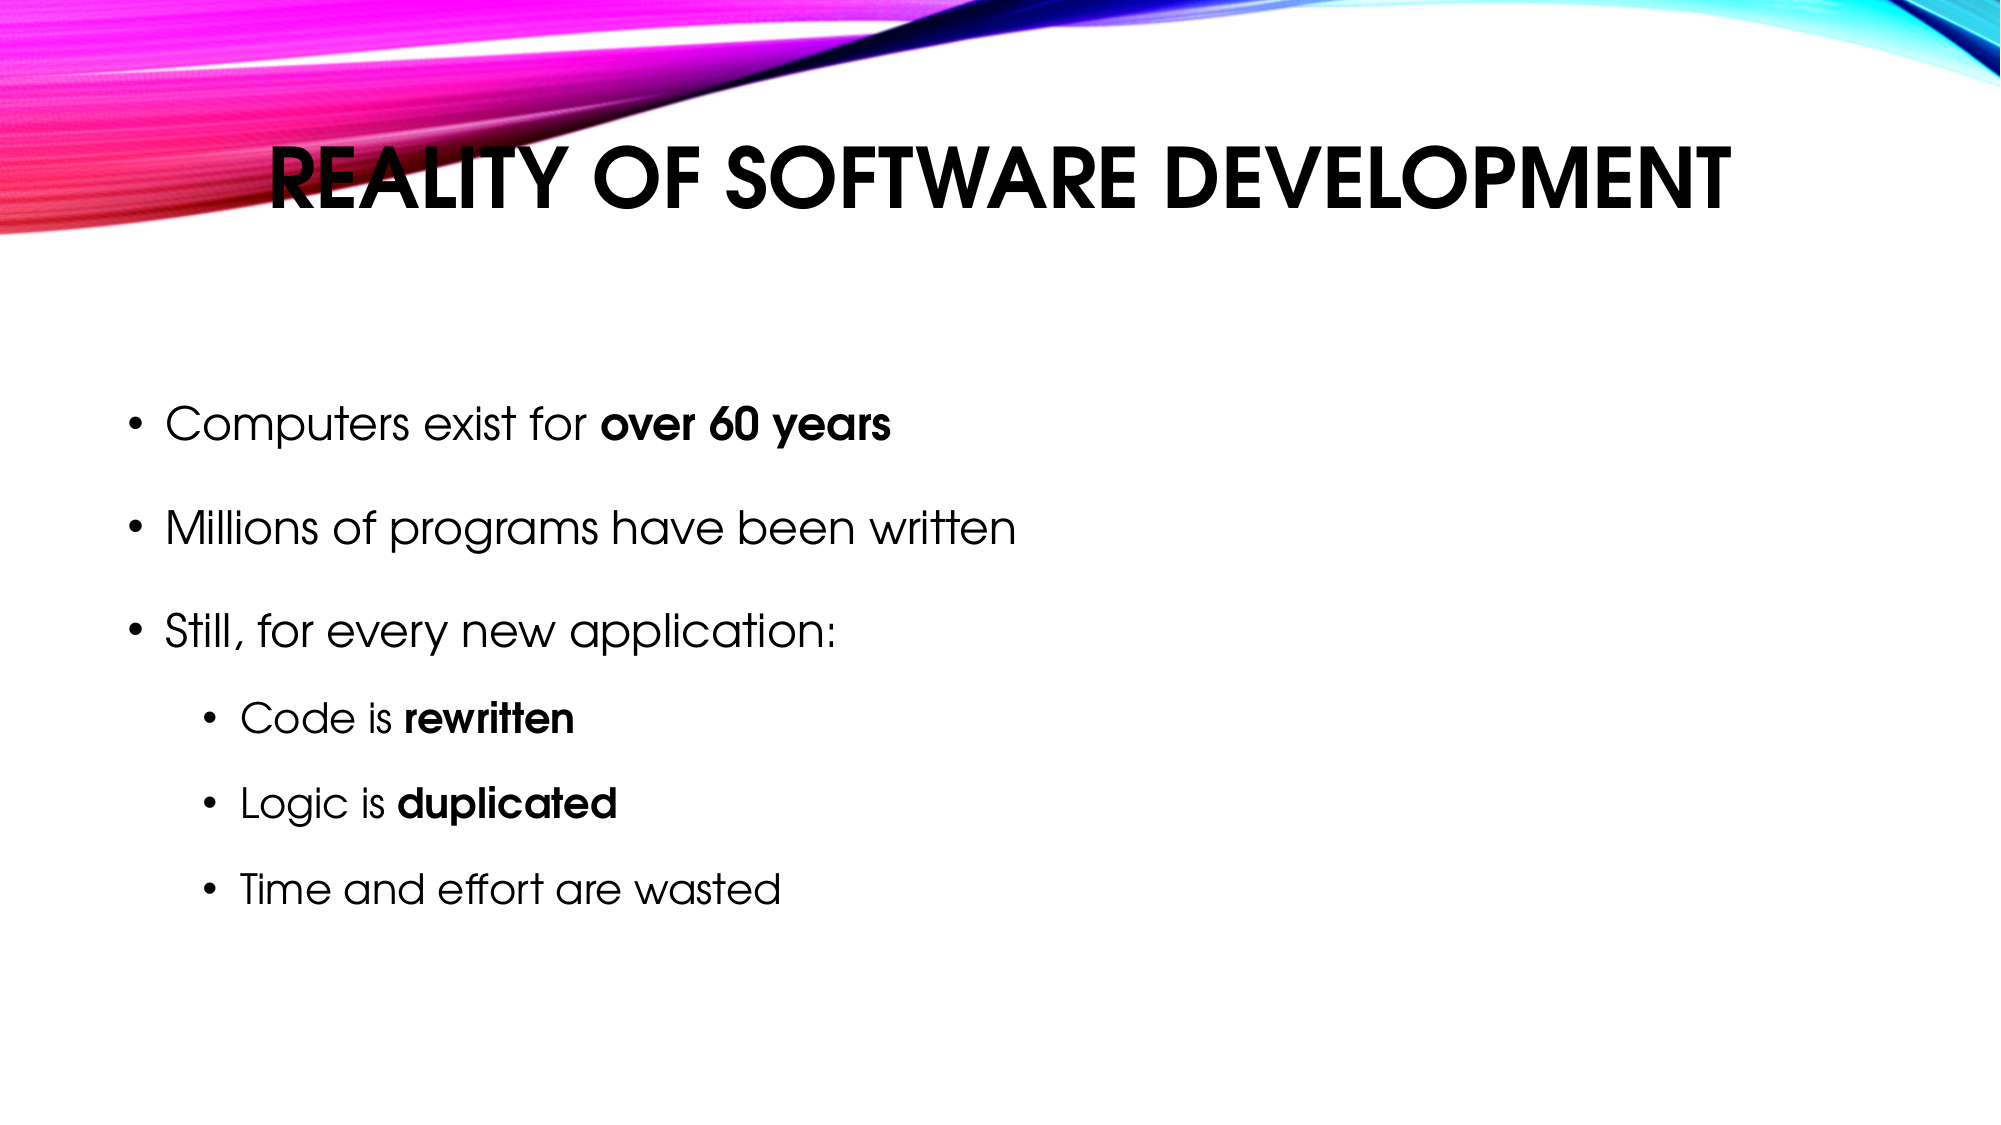

# Reality of Software Development
Computers exist for over 60 years
Millions of programs have been written
Still, for every new application:
Code is rewritten
Logic is duplicated
Time and effort are wasted